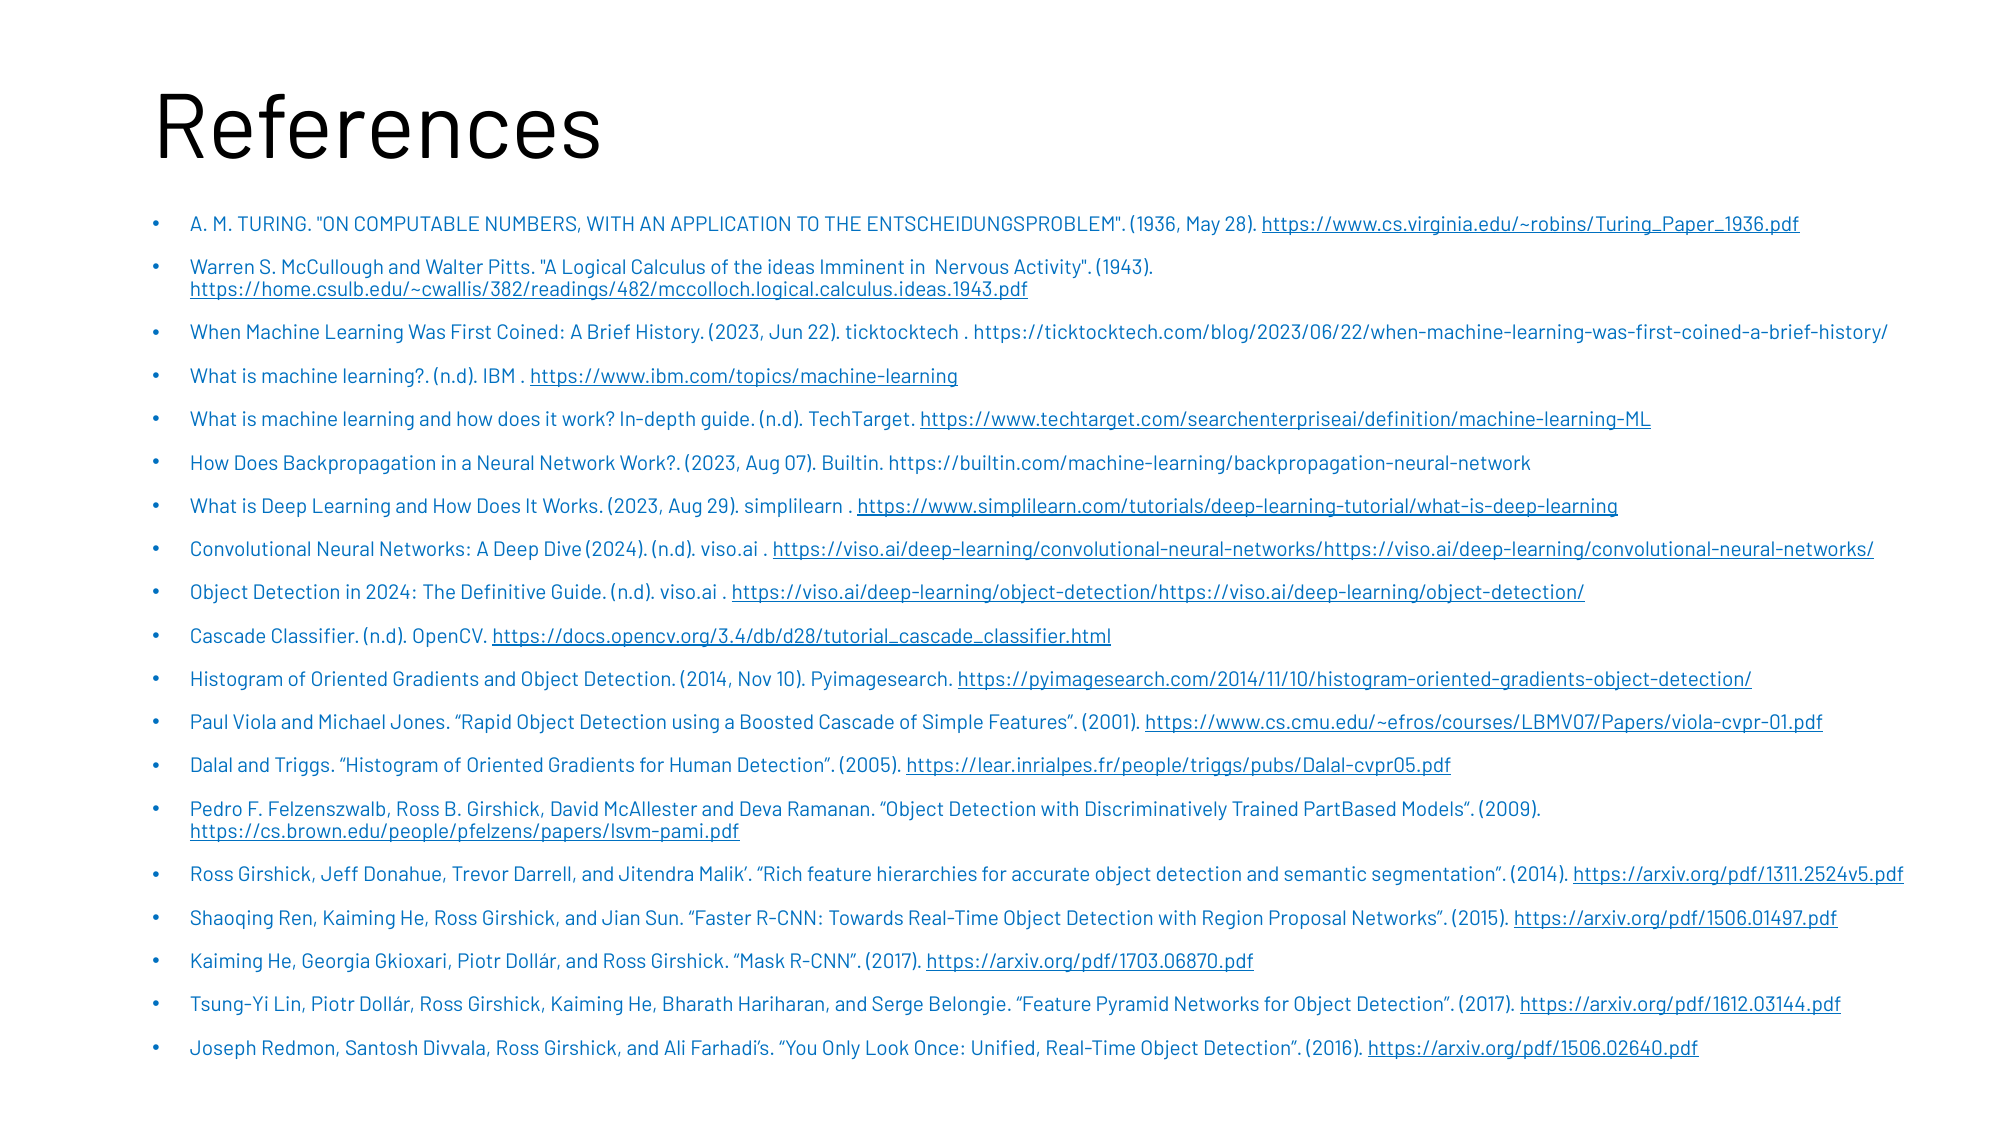

# References
A. M. TURING. "ON COMPUTABLE NUMBERS, WITH AN APPLICATION TO THE ENTSCHEIDUNGSPROBLEM". (1936, May 28). https://www.cs.virginia.edu/~robins/Turing_Paper_1936.pdf
Warren S. McCullough and Walter Pitts. "A Logical Calculus of the ideas Imminent in  Nervous Activity". (1943). https://home.csulb.edu/~cwallis/382/readings/482/mccolloch.logical.calculus.ideas.1943.pdf
When Machine Learning Was First Coined: A Brief History. (2023, Jun 22). ticktocktech . https://ticktocktech.com/blog/2023/06/22/when-machine-learning-was-first-coined-a-brief-history/
What is machine learning?. (n.d). IBM . https://www.ibm.com/topics/machine-learning
What is machine learning and how does it work? In-depth guide. (n.d). TechTarget. https://www.techtarget.com/searchenterpriseai/definition/machine-learning-ML
How Does Backpropagation in a Neural Network Work?. (2023, Aug 07). Builtin. https://builtin.com/machine-learning/backpropagation-neural-network
What is Deep Learning and How Does It Works. (2023, Aug 29). simplilearn . https://www.simplilearn.com/tutorials/deep-learning-tutorial/what-is-deep-learning
Convolutional Neural Networks: A Deep Dive (2024). (n.d). viso.ai . https://viso.ai/deep-learning/convolutional-neural-networks/https://viso.ai/deep-learning/convolutional-neural-networks/
Object Detection in 2024: The Definitive Guide. (n.d). viso.ai . https://viso.ai/deep-learning/object-detection/https://viso.ai/deep-learning/object-detection/
Cascade Classifier. (n.d). OpenCV. https://docs.opencv.org/3.4/db/d28/tutorial_cascade_classifier.html
Histogram of Oriented Gradients and Object Detection. (2014, Nov 10). Pyimagesearch. https://pyimagesearch.com/2014/11/10/histogram-oriented-gradients-object-detection/
Paul Viola and Michael Jones. “Rapid Object Detection using a Boosted Cascade of Simple Features”. (2001). https://www.cs.cmu.edu/~efros/courses/LBMV07/Papers/viola-cvpr-01.pdf
Dalal and Triggs. “Histogram of Oriented Gradients for Human Detection”. (2005). https://lear.inrialpes.fr/people/triggs/pubs/Dalal-cvpr05.pdf
Pedro F. Felzenszwalb, Ross B. Girshick, David McAllester and Deva Ramanan. “Object Detection with Discriminatively Trained PartBased Models“. (2009). https://cs.brown.edu/people/pfelzens/papers/lsvm-pami.pdf
Ross Girshick, Jeff Donahue, Trevor Darrell, and Jitendra Malik’. “Rich feature hierarchies for accurate object detection and semantic segmentation”. (2014). https://arxiv.org/pdf/1311.2524v5.pdf
Shaoqing Ren, Kaiming He, Ross Girshick, and Jian Sun. “Faster R-CNN: Towards Real-Time Object Detection with Region Proposal Networks”. (2015). https://arxiv.org/pdf/1506.01497.pdf
Kaiming He, Georgia Gkioxari, Piotr Dollár, and Ross Girshick. “Mask R-CNN”. (2017). https://arxiv.org/pdf/1703.06870.pdf
Tsung-Yi Lin, Piotr Dollár, Ross Girshick, Kaiming He, Bharath Hariharan, and Serge Belongie. “Feature Pyramid Networks for Object Detection”. (2017). https://arxiv.org/pdf/1612.03144.pdf
Joseph Redmon, Santosh Divvala, Ross Girshick, and Ali Farhadi’s. “You Only Look Once: Unified, Real-Time Object Detection”. (2016). https://arxiv.org/pdf/1506.02640.pdf